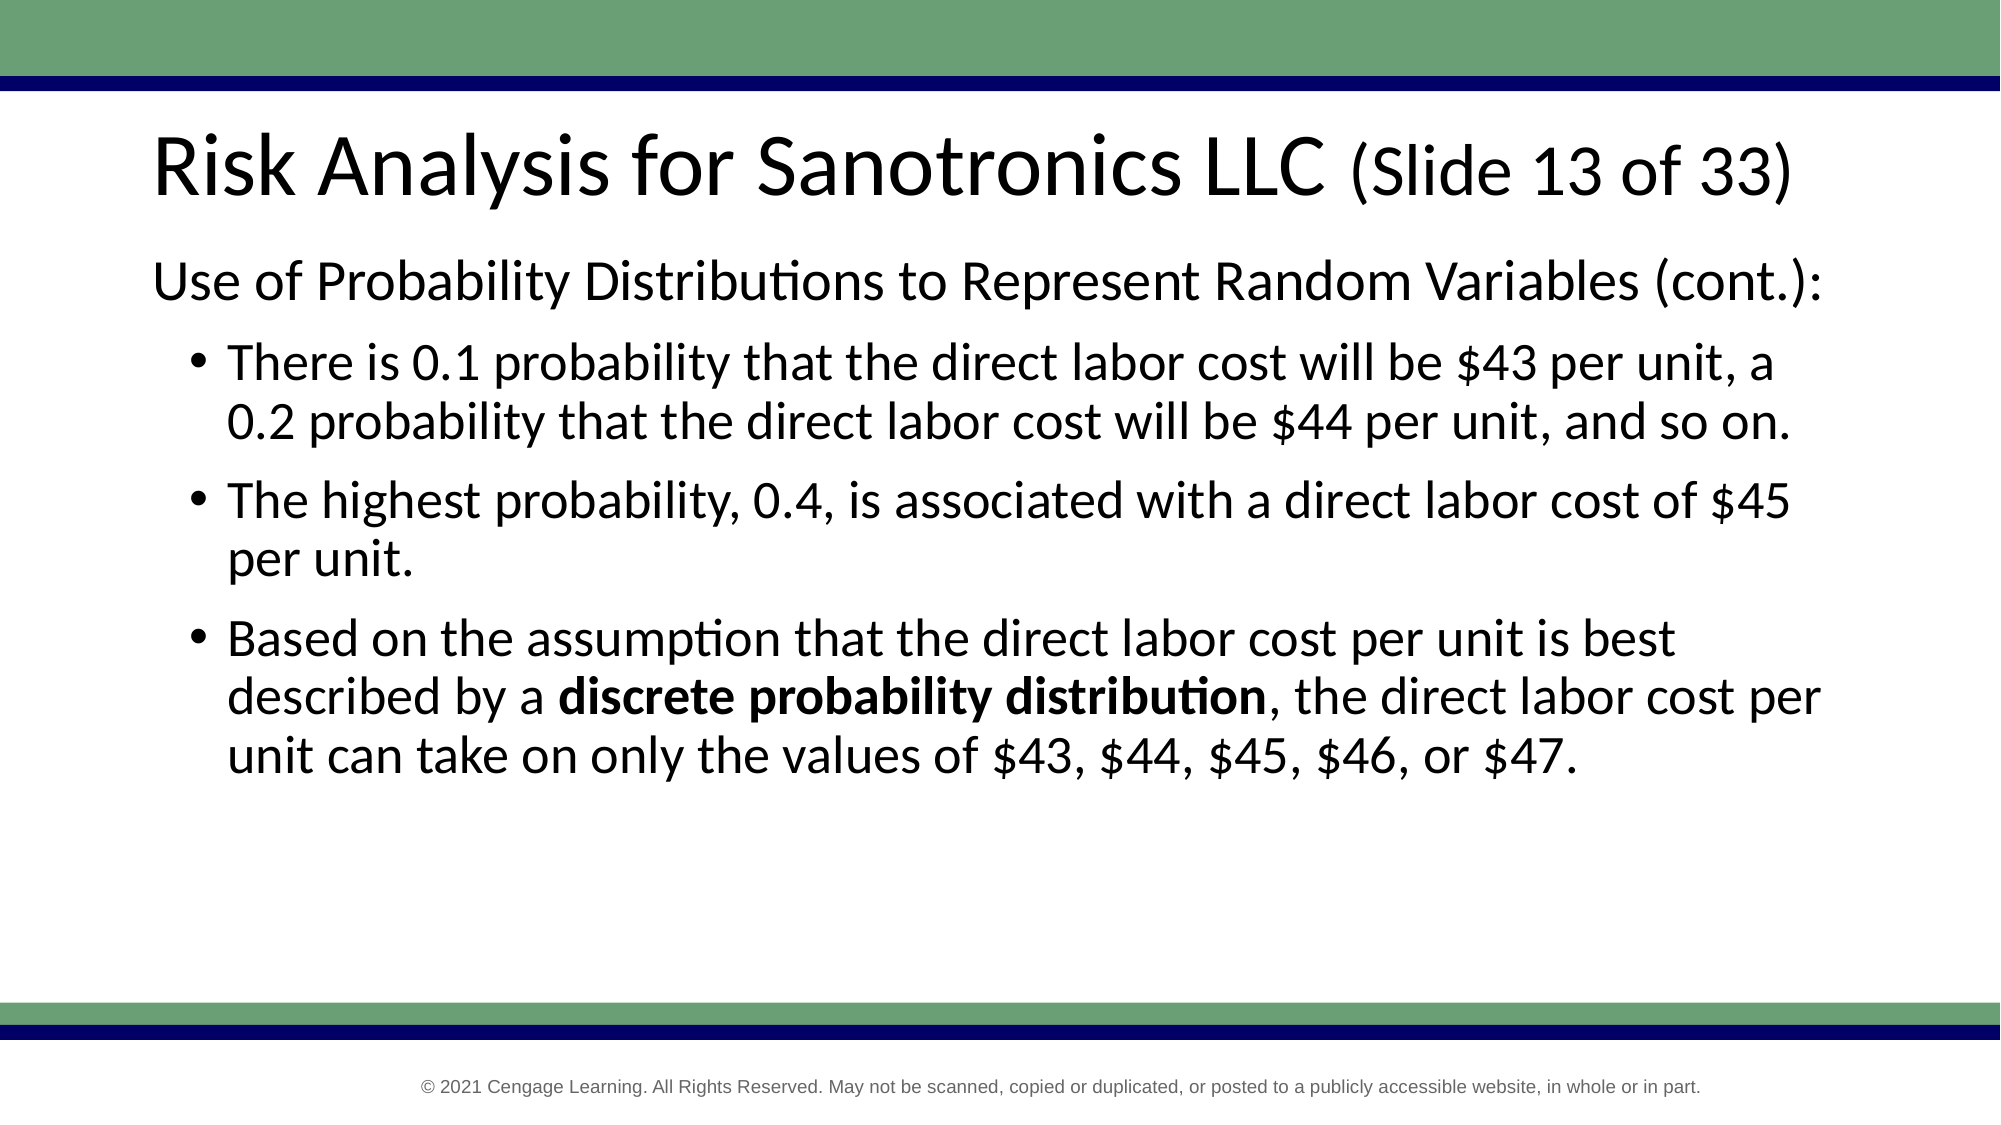

# Risk Analysis for Sanotronics LLC (Slide 13 of 33)
Use of Probability Distributions to Represent Random Variables (cont.):
There is 0.1 probability that the direct labor cost will be $43 per unit, a 0.2 probability that the direct labor cost will be $44 per unit, and so on.
The highest probability, 0.4, is associated with a direct labor cost of $45 per unit.
Based on the assumption that the direct labor cost per unit is best described by a discrete probability distribution, the direct labor cost per unit can take on only the values of $43, $44, $45, $46, or $47.